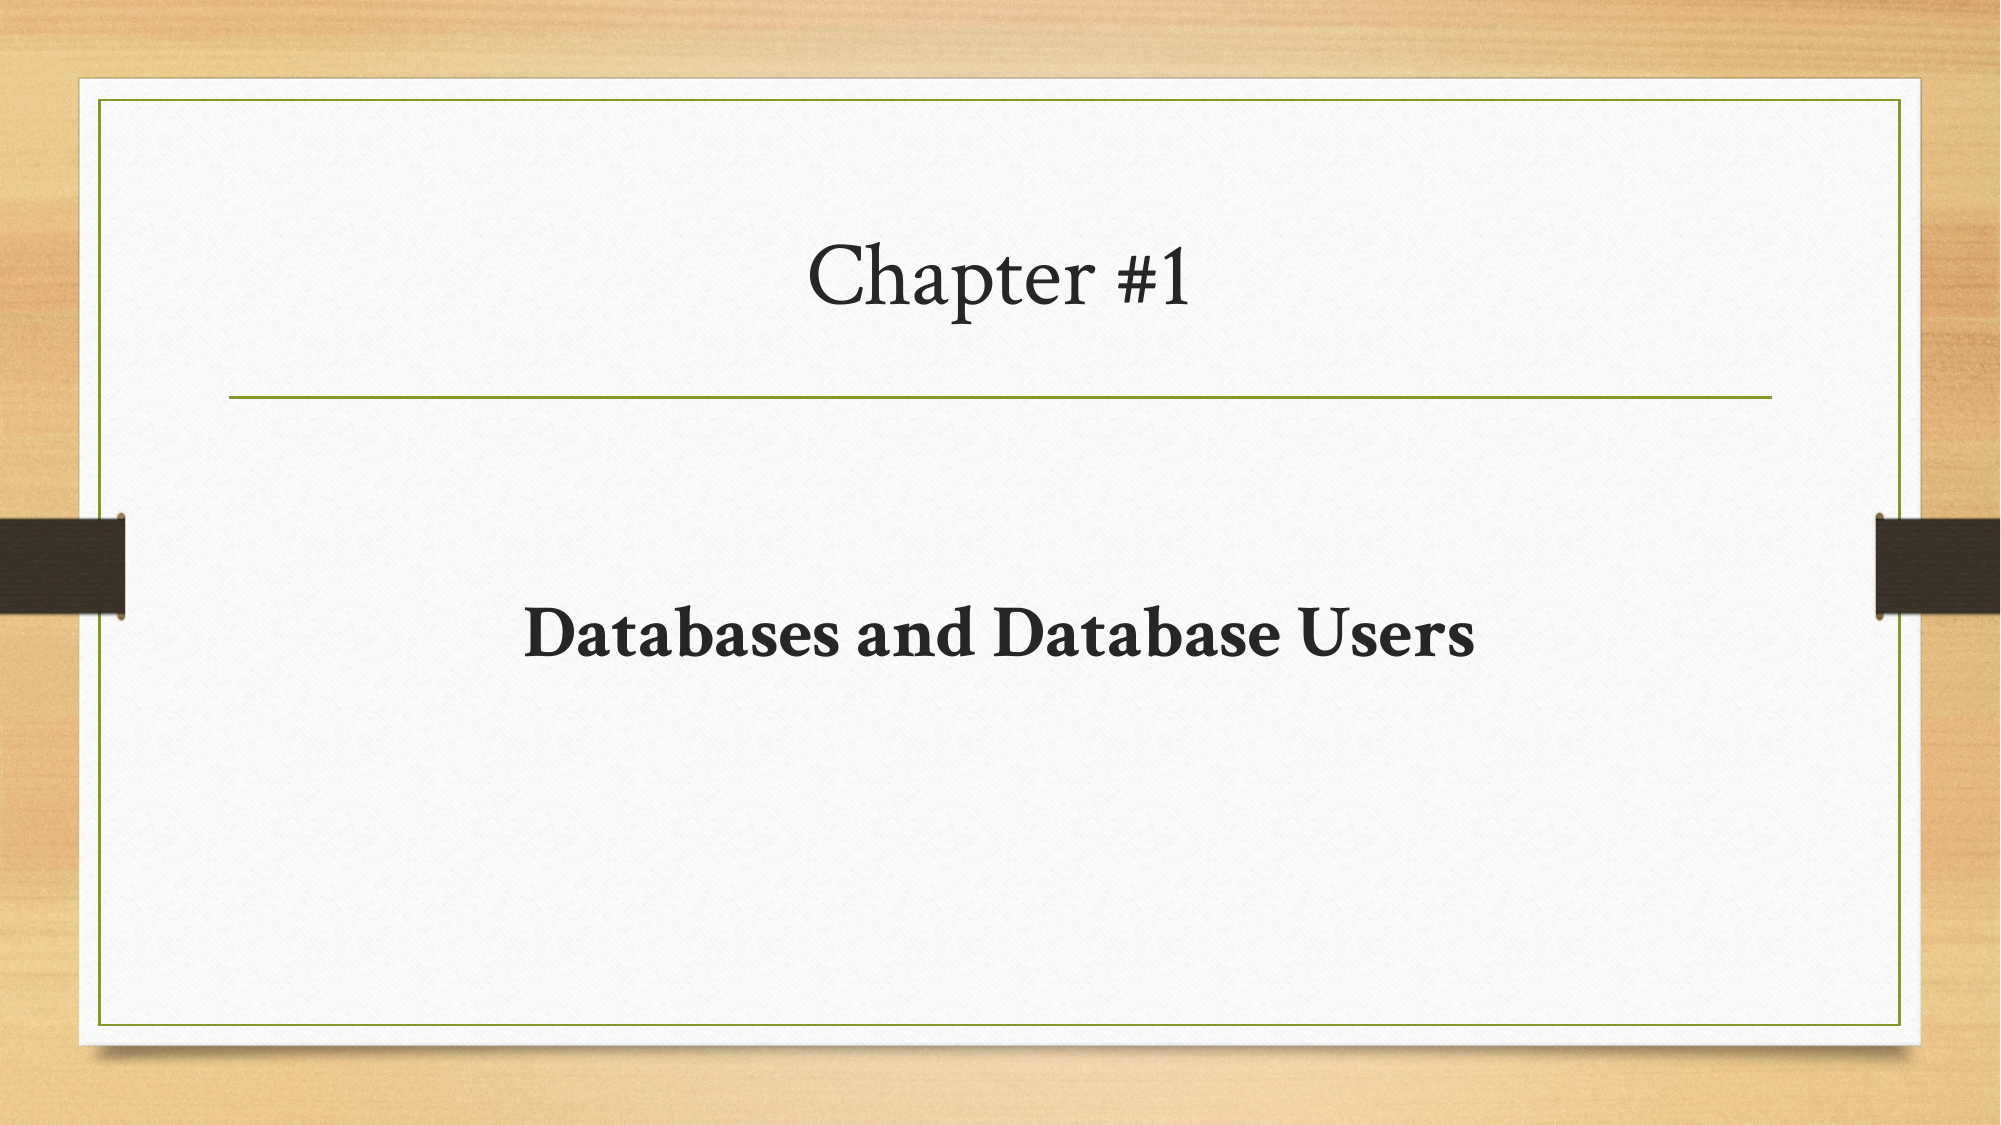

# Chapter #1

Databases and Database Users